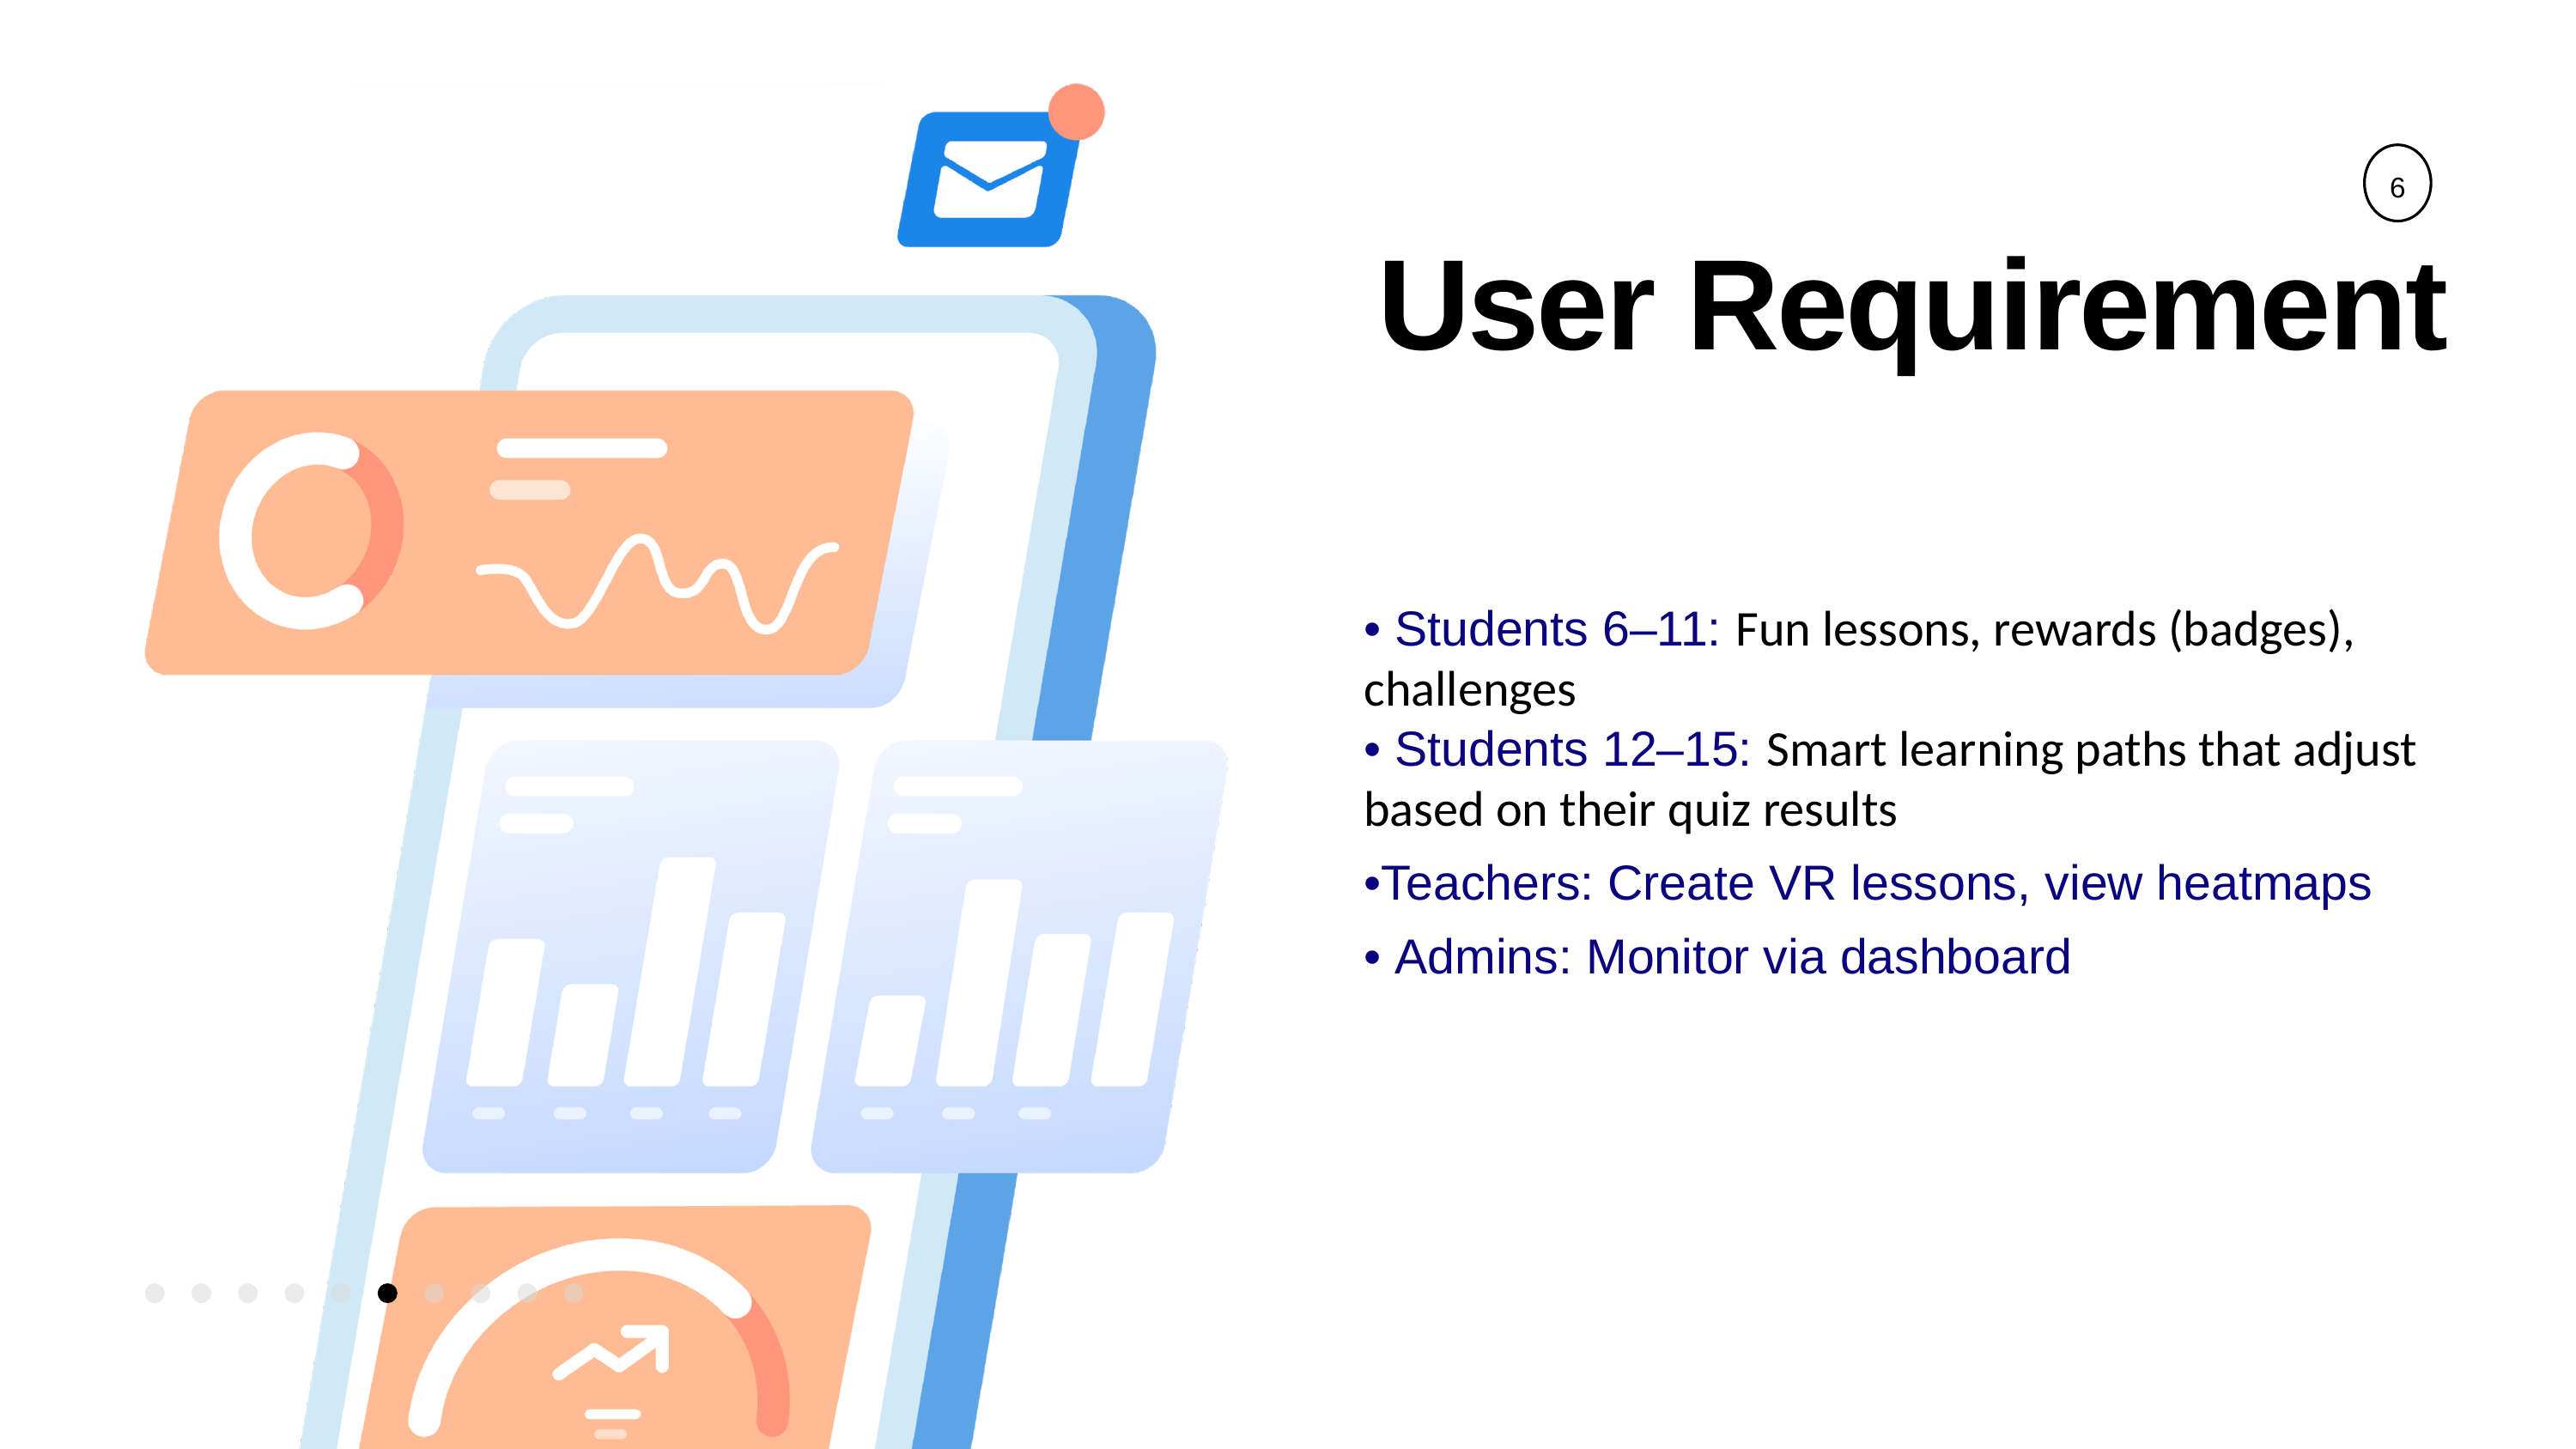

6
User Requirement
• Students 6–11: Fun lessons, rewards (badges), challenges
• Students 12–15: Smart learning paths that adjust based on their quiz results
•Teachers: Create VR lessons, view heatmaps
• Admins: Monitor via dashboard